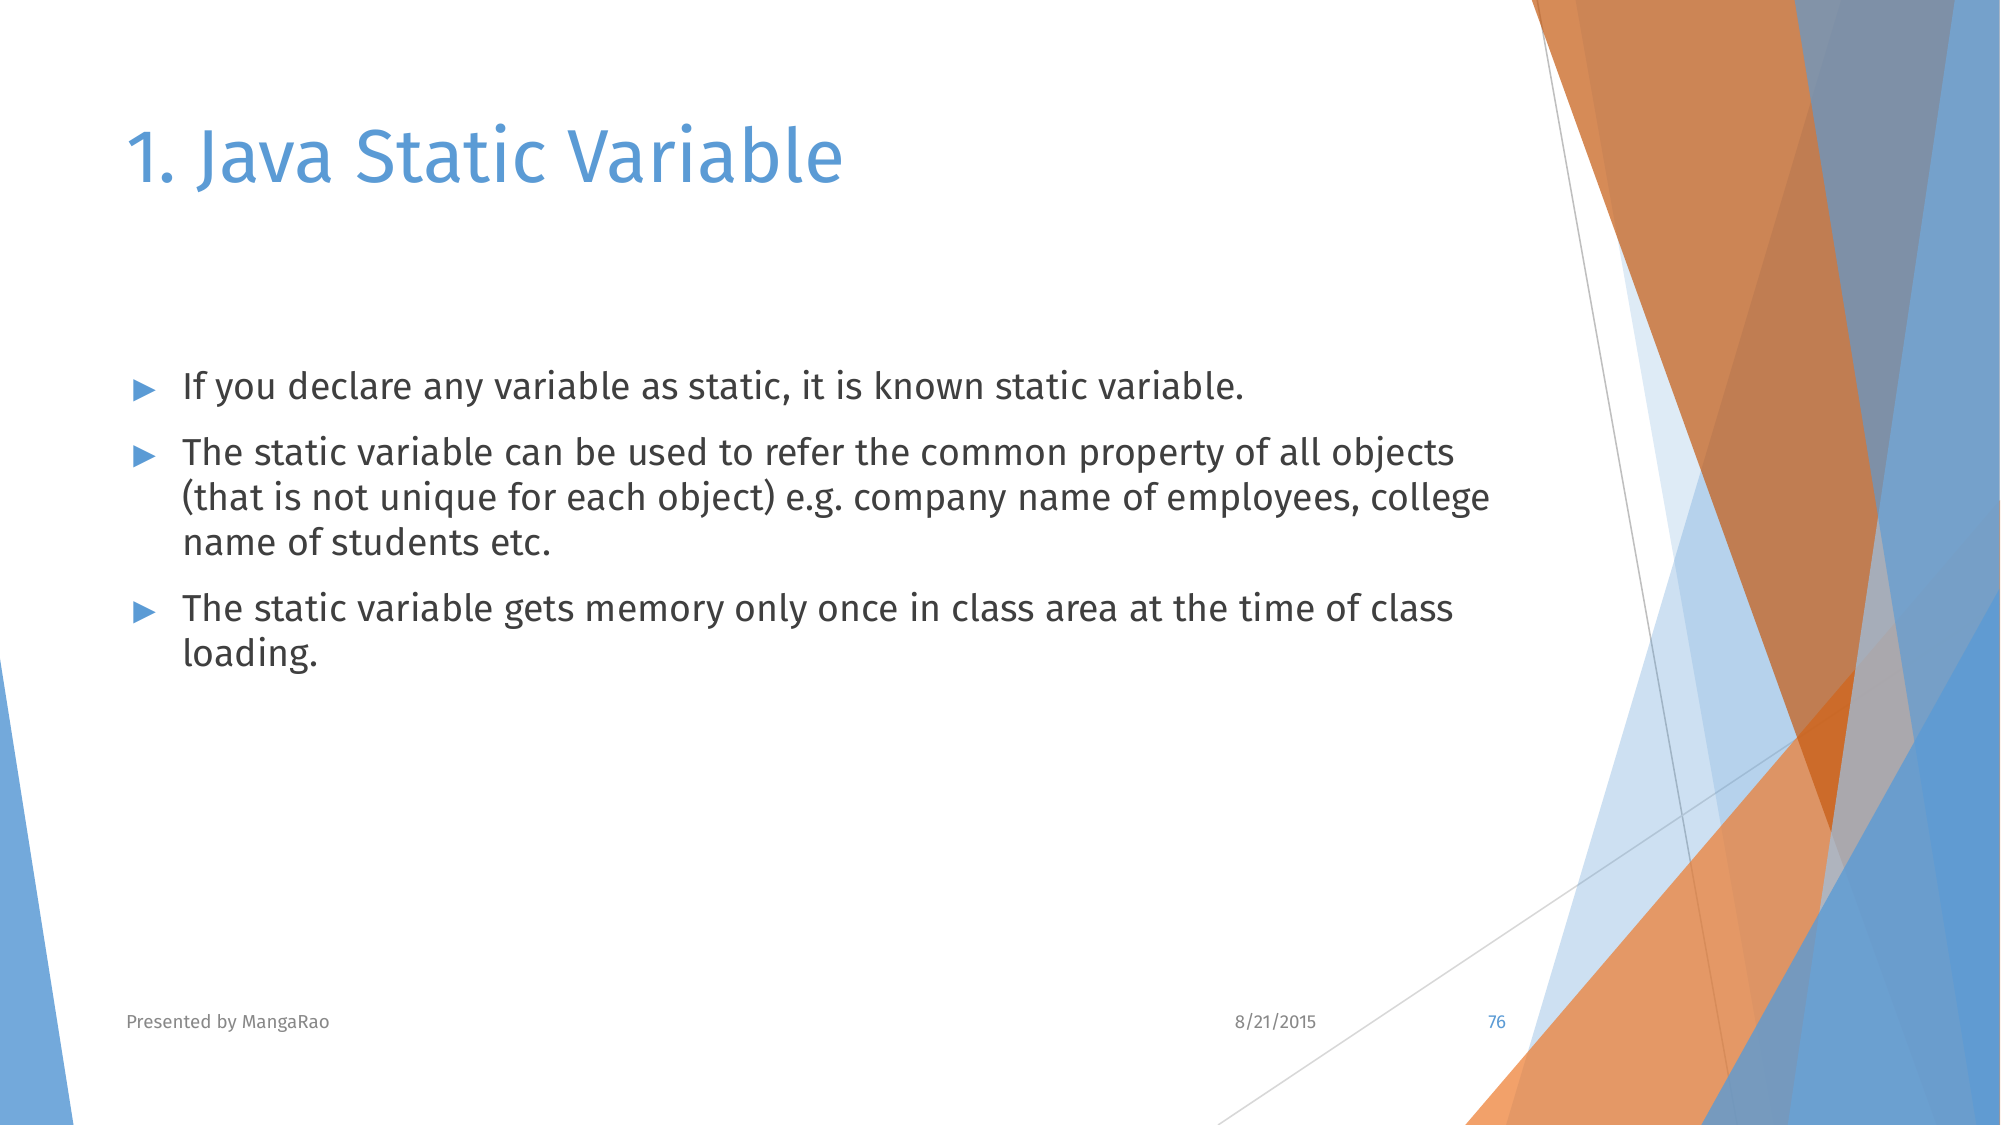

# 1. Java Static Variable
If you declare any variable as static, it is known static variable.
The static variable can be used to refer the common property of all objects (that is not unique for each object) e.g. company name of employees, college name of students etc.
The static variable gets memory only once in class area at the time of class loading.

Presented by MangaRao
8/21/2015
76